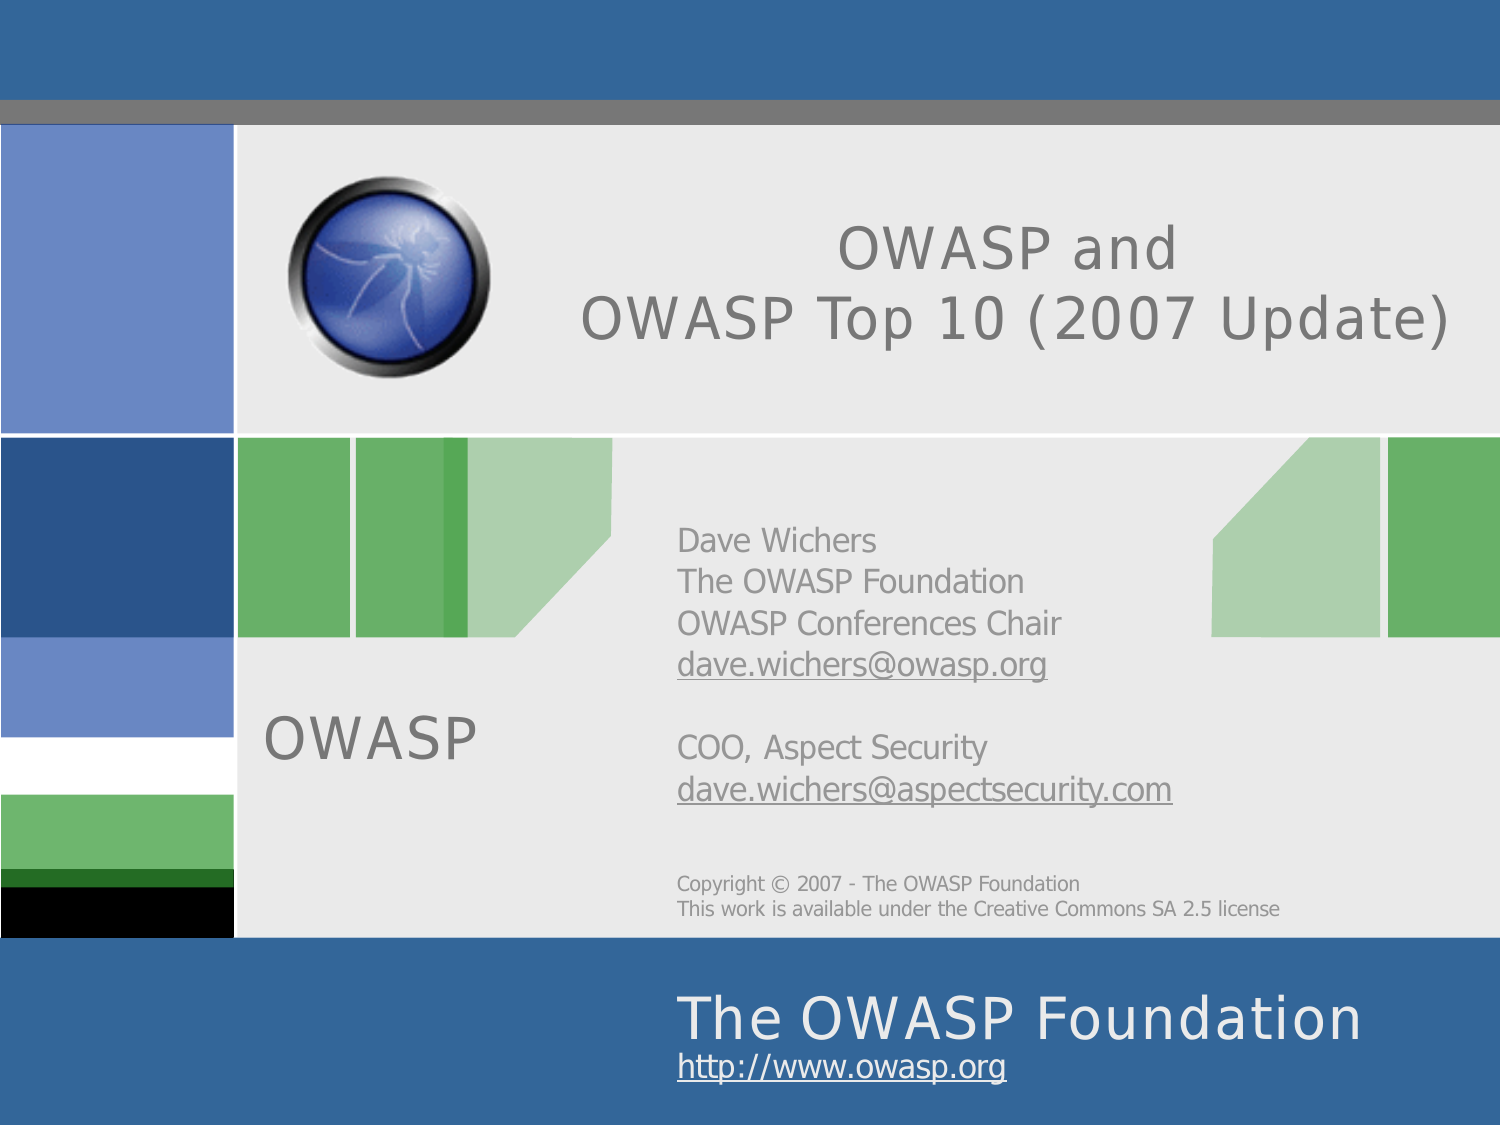

# OWASP and OWASP Top 10 (2007 Update)
Dave Wichers
The OWASP Foundation
OWASP Conferences Chair
dave.wichers@owasp.org

COO, Aspect Security
dave.wichers@aspectsecurity.com